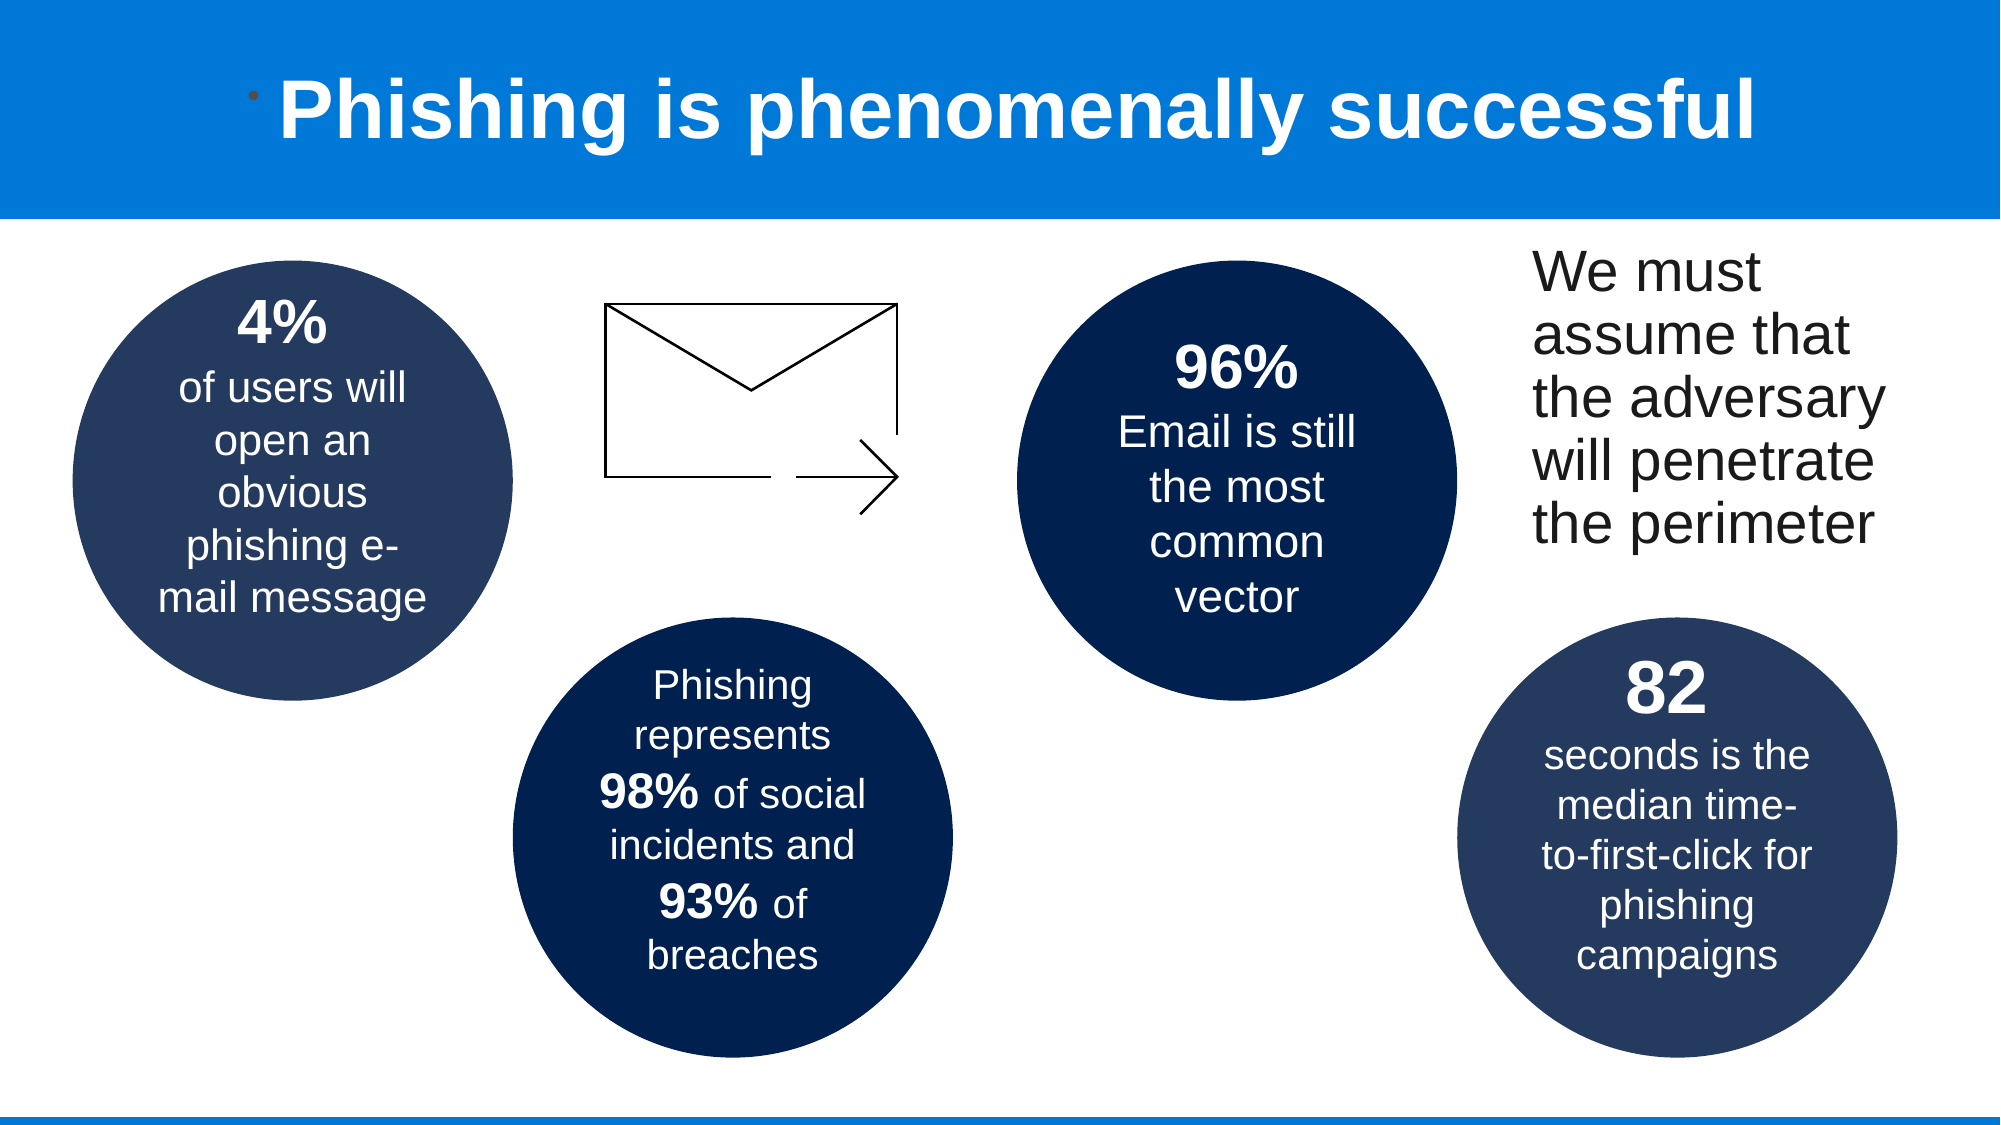

Phishing is phenomenally successful
We must assume that the adversary will penetrate the perimeter
4%
of users will open an obvious phishing e-mail message
96%
Email is still the most common vector

Phishing represents 98% of social
incidents and 93% of breaches
82
seconds is the median time-to-first-click for phishing campaigns